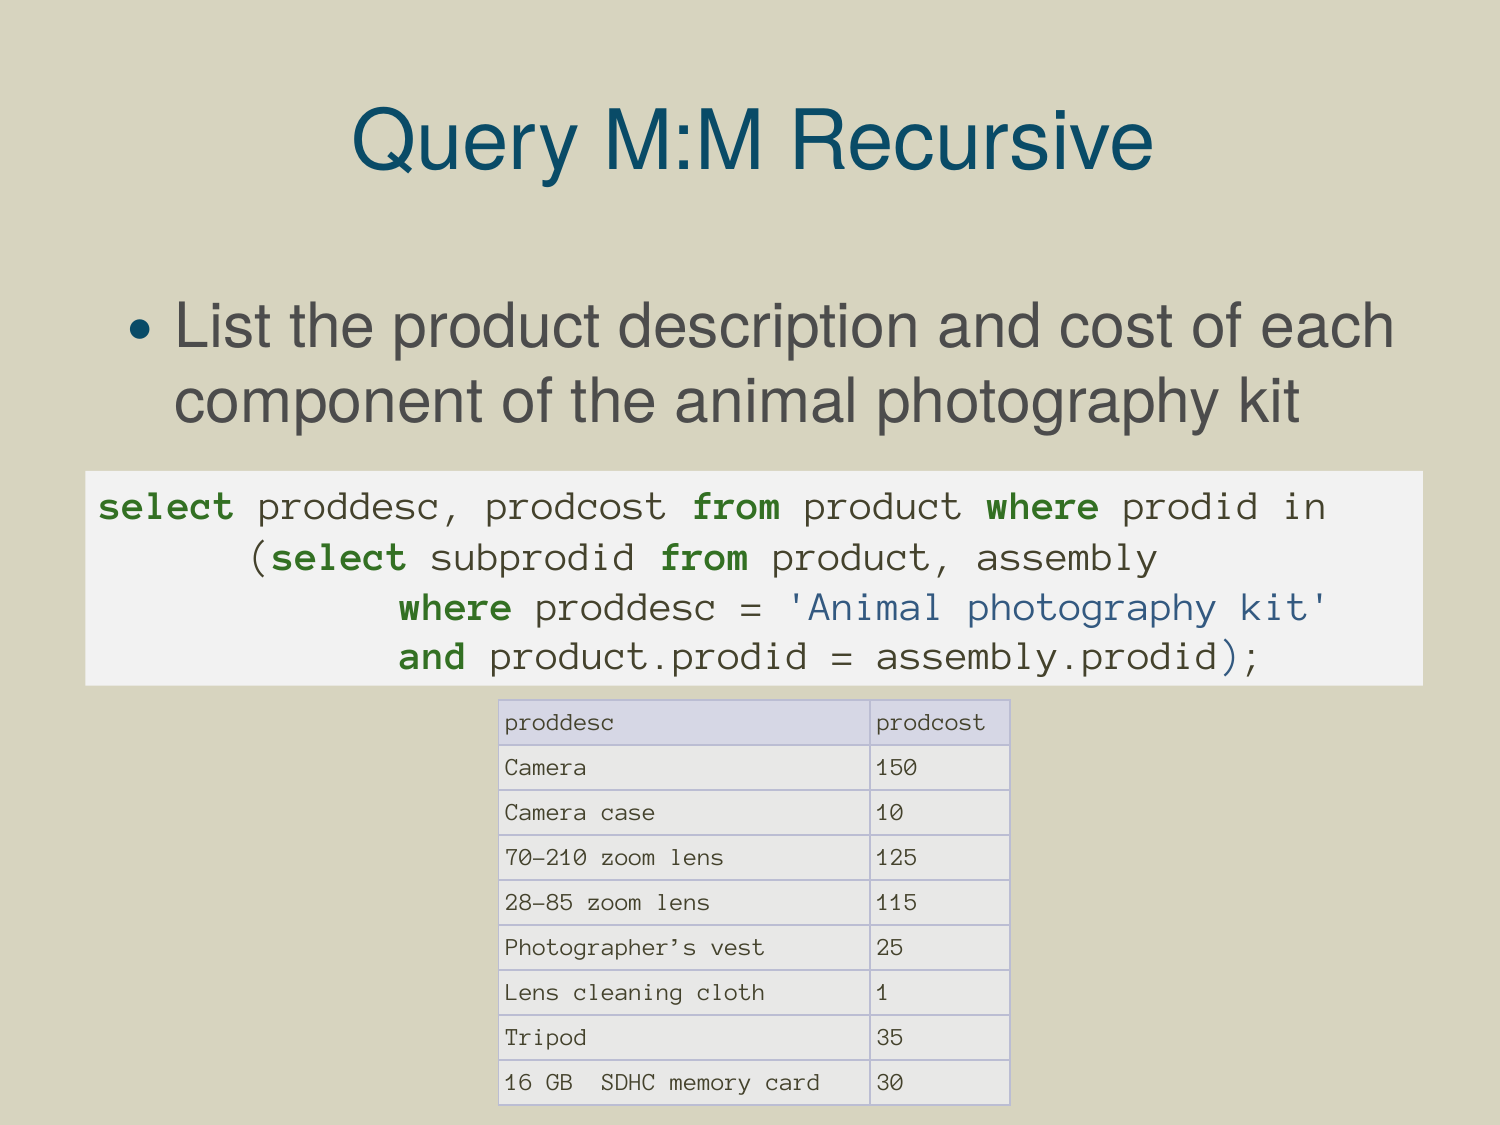

# Query M:M Recursive
List the product description and cost of each component of the animal photography kit
select proddesc, prodcost from product where prodid in 	(select subprodid from product, assembly
		where proddesc = 'Animal photography kit'
		and product.prodid = assembly.prodid);
| proddesc | prodcost |
| --- | --- |
| Camera | 150 |
| Camera case | 10 |
| 70-210 zoom lens | 125 |
| 28-85 zoom lens | 115 |
| Photographer’s vest | 25 |
| Lens cleaning cloth | 1 |
| Tripod | 35 |
| 16 GB SDHC memory card | 30 |